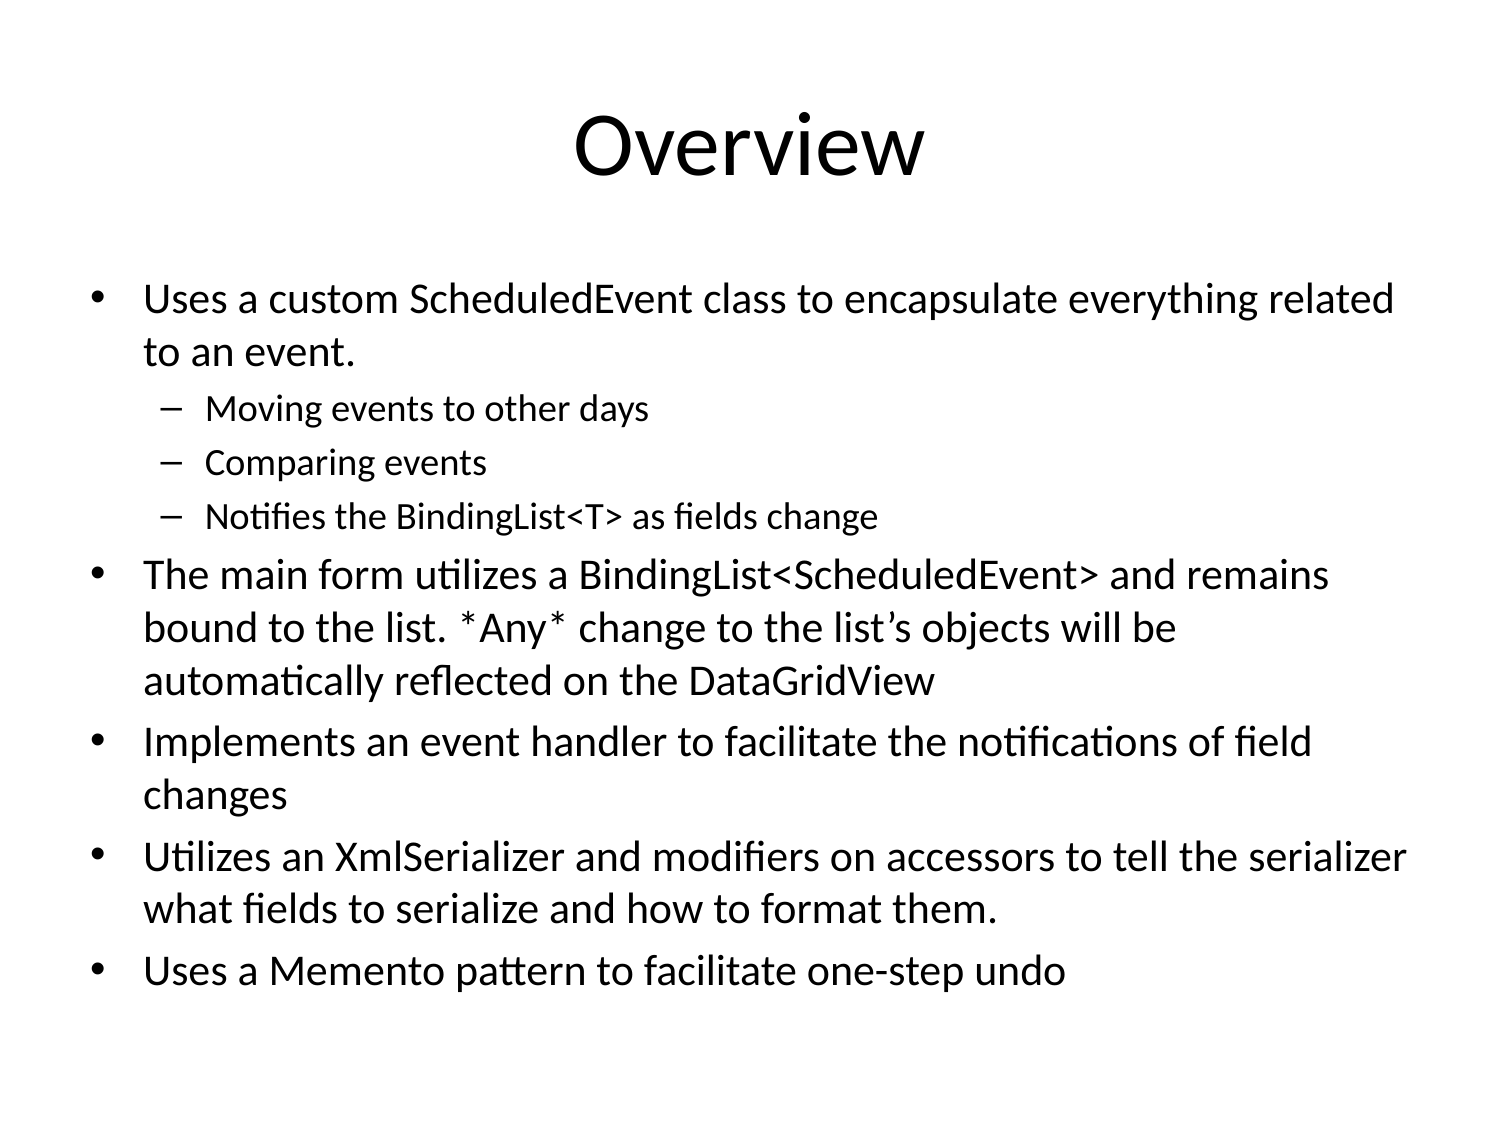

# Overview
Uses a custom ScheduledEvent class to encapsulate everything related to an event.
Moving events to other days
Comparing events
Notifies the BindingList<T> as fields change
The main form utilizes a BindingList<ScheduledEvent> and remains bound to the list. *Any* change to the list’s objects will be automatically reflected on the DataGridView
Implements an event handler to facilitate the notifications of field changes
Utilizes an XmlSerializer and modifiers on accessors to tell the serializer what fields to serialize and how to format them.
Uses a Memento pattern to facilitate one-step undo